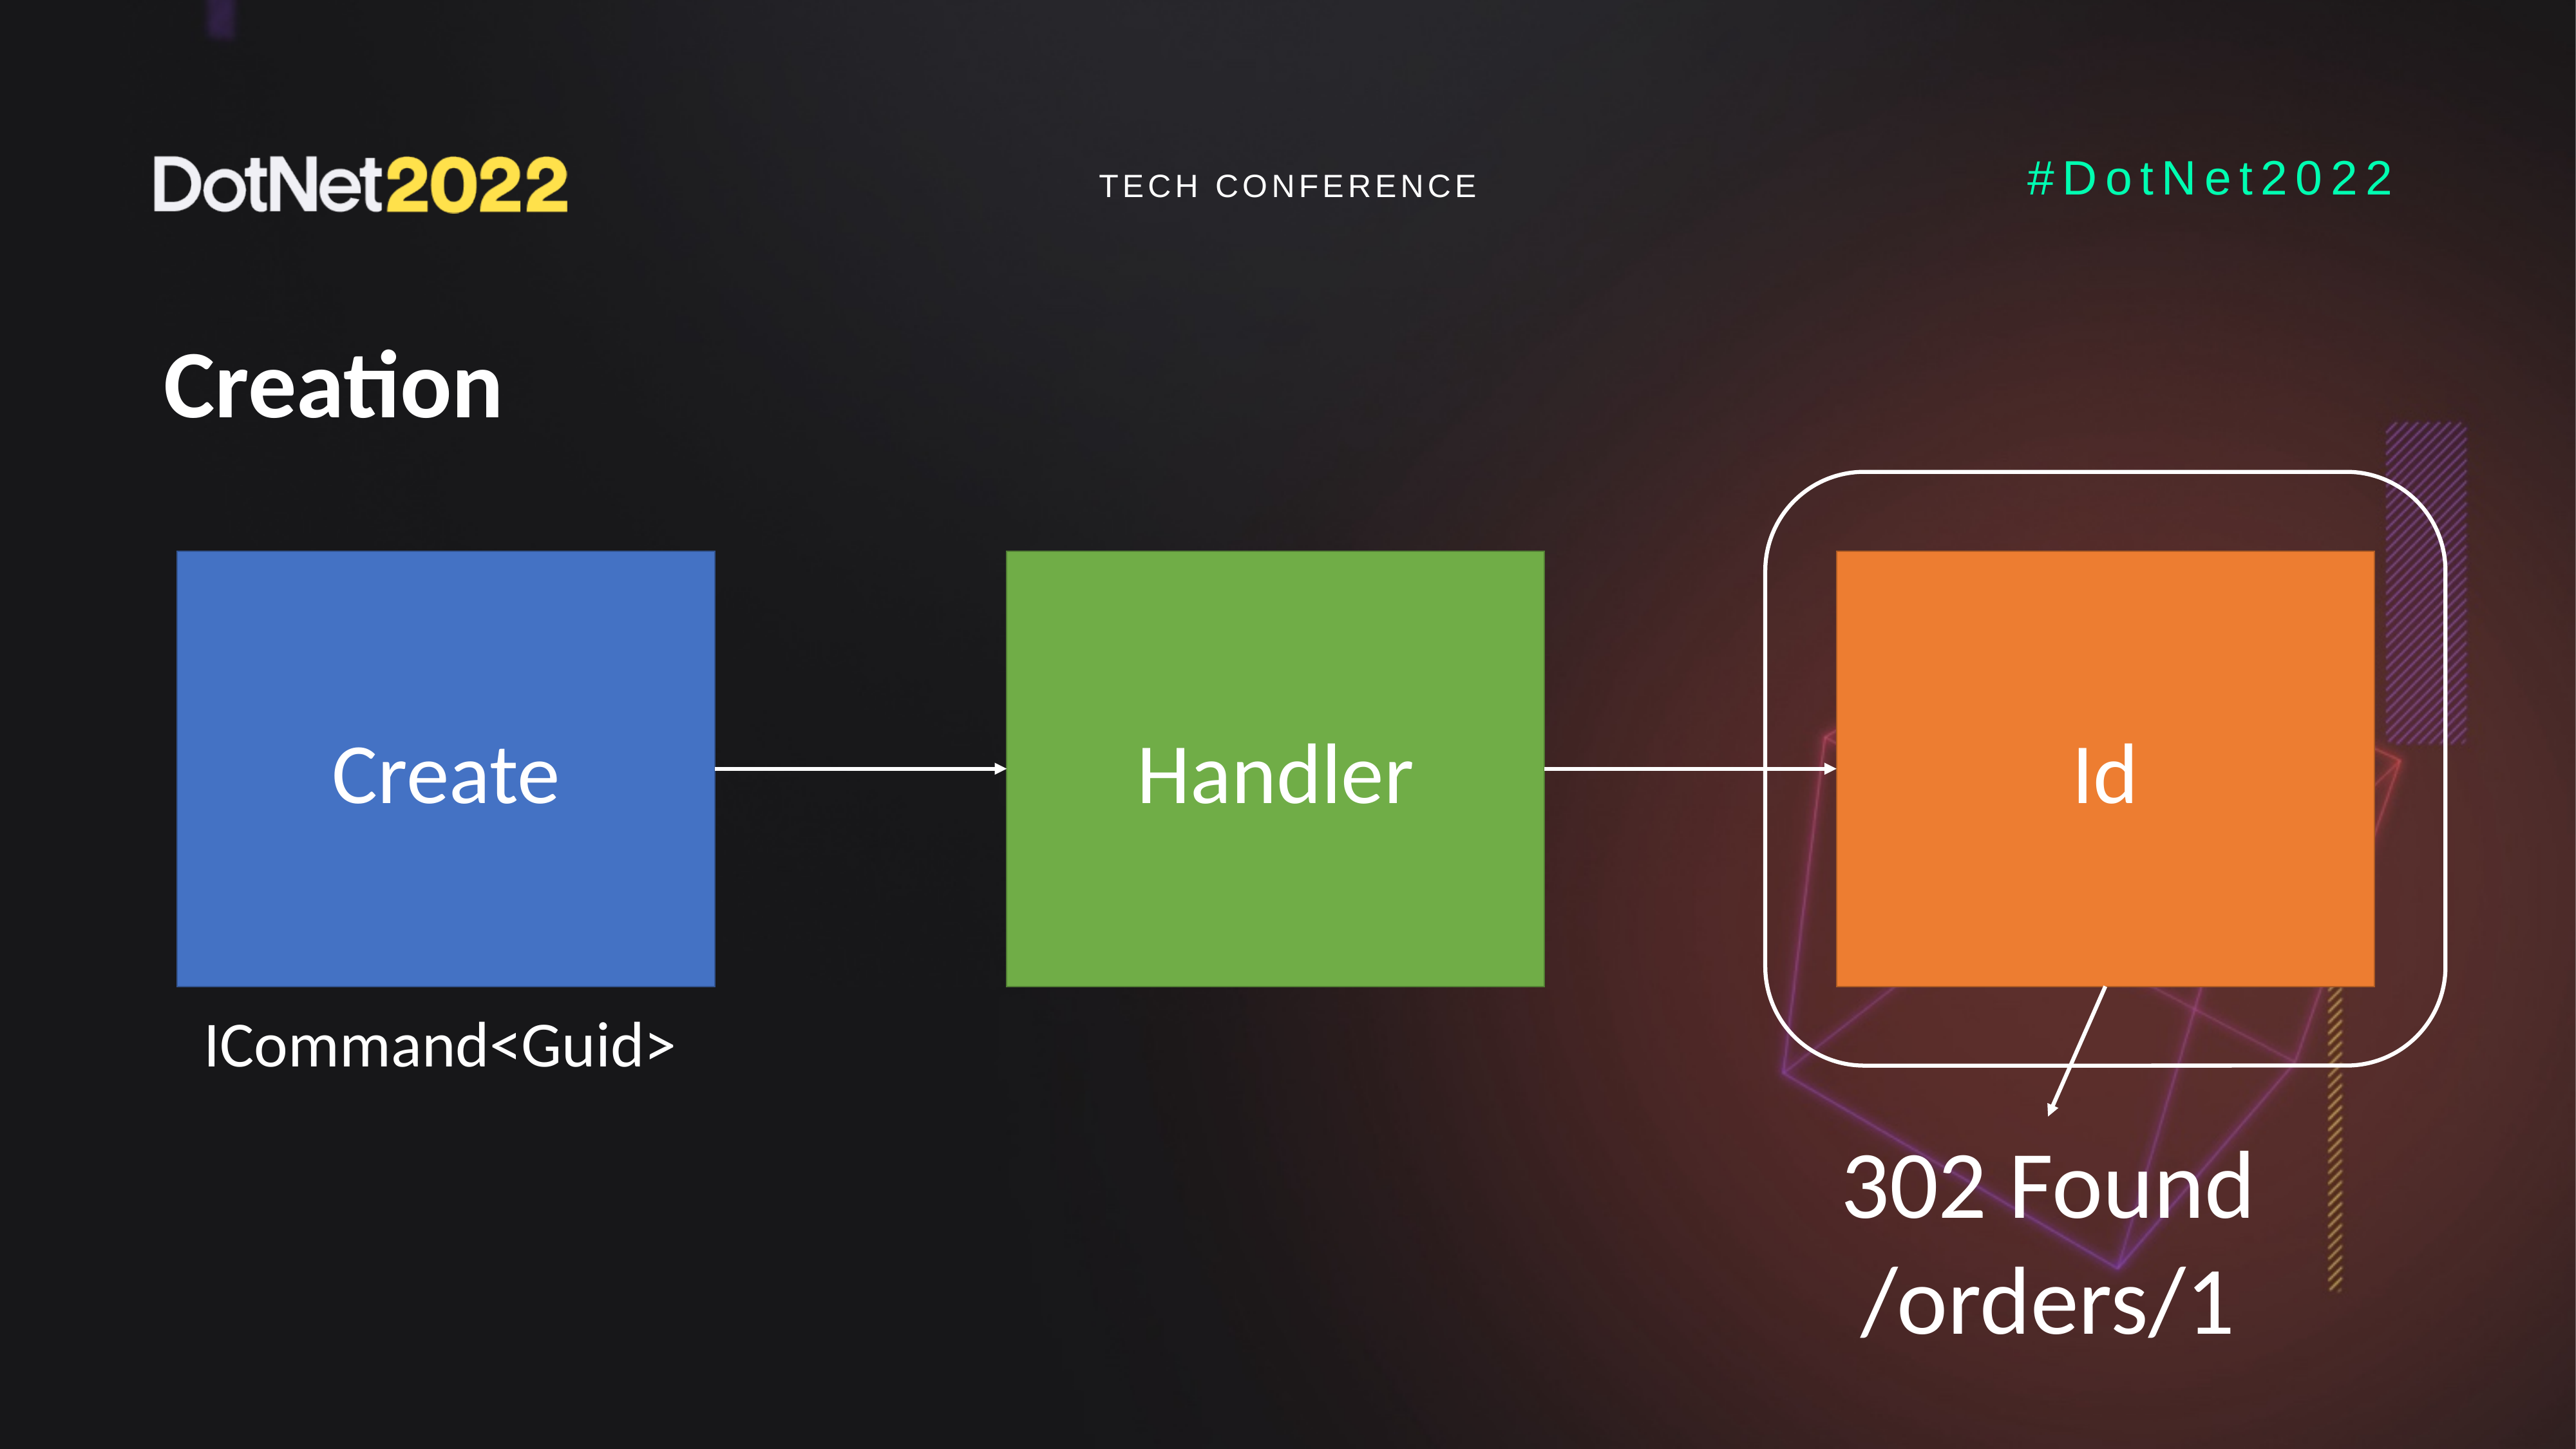

# Creation

Create
Handler
Id
ICommand<Guid>
302 Found
/orders/1